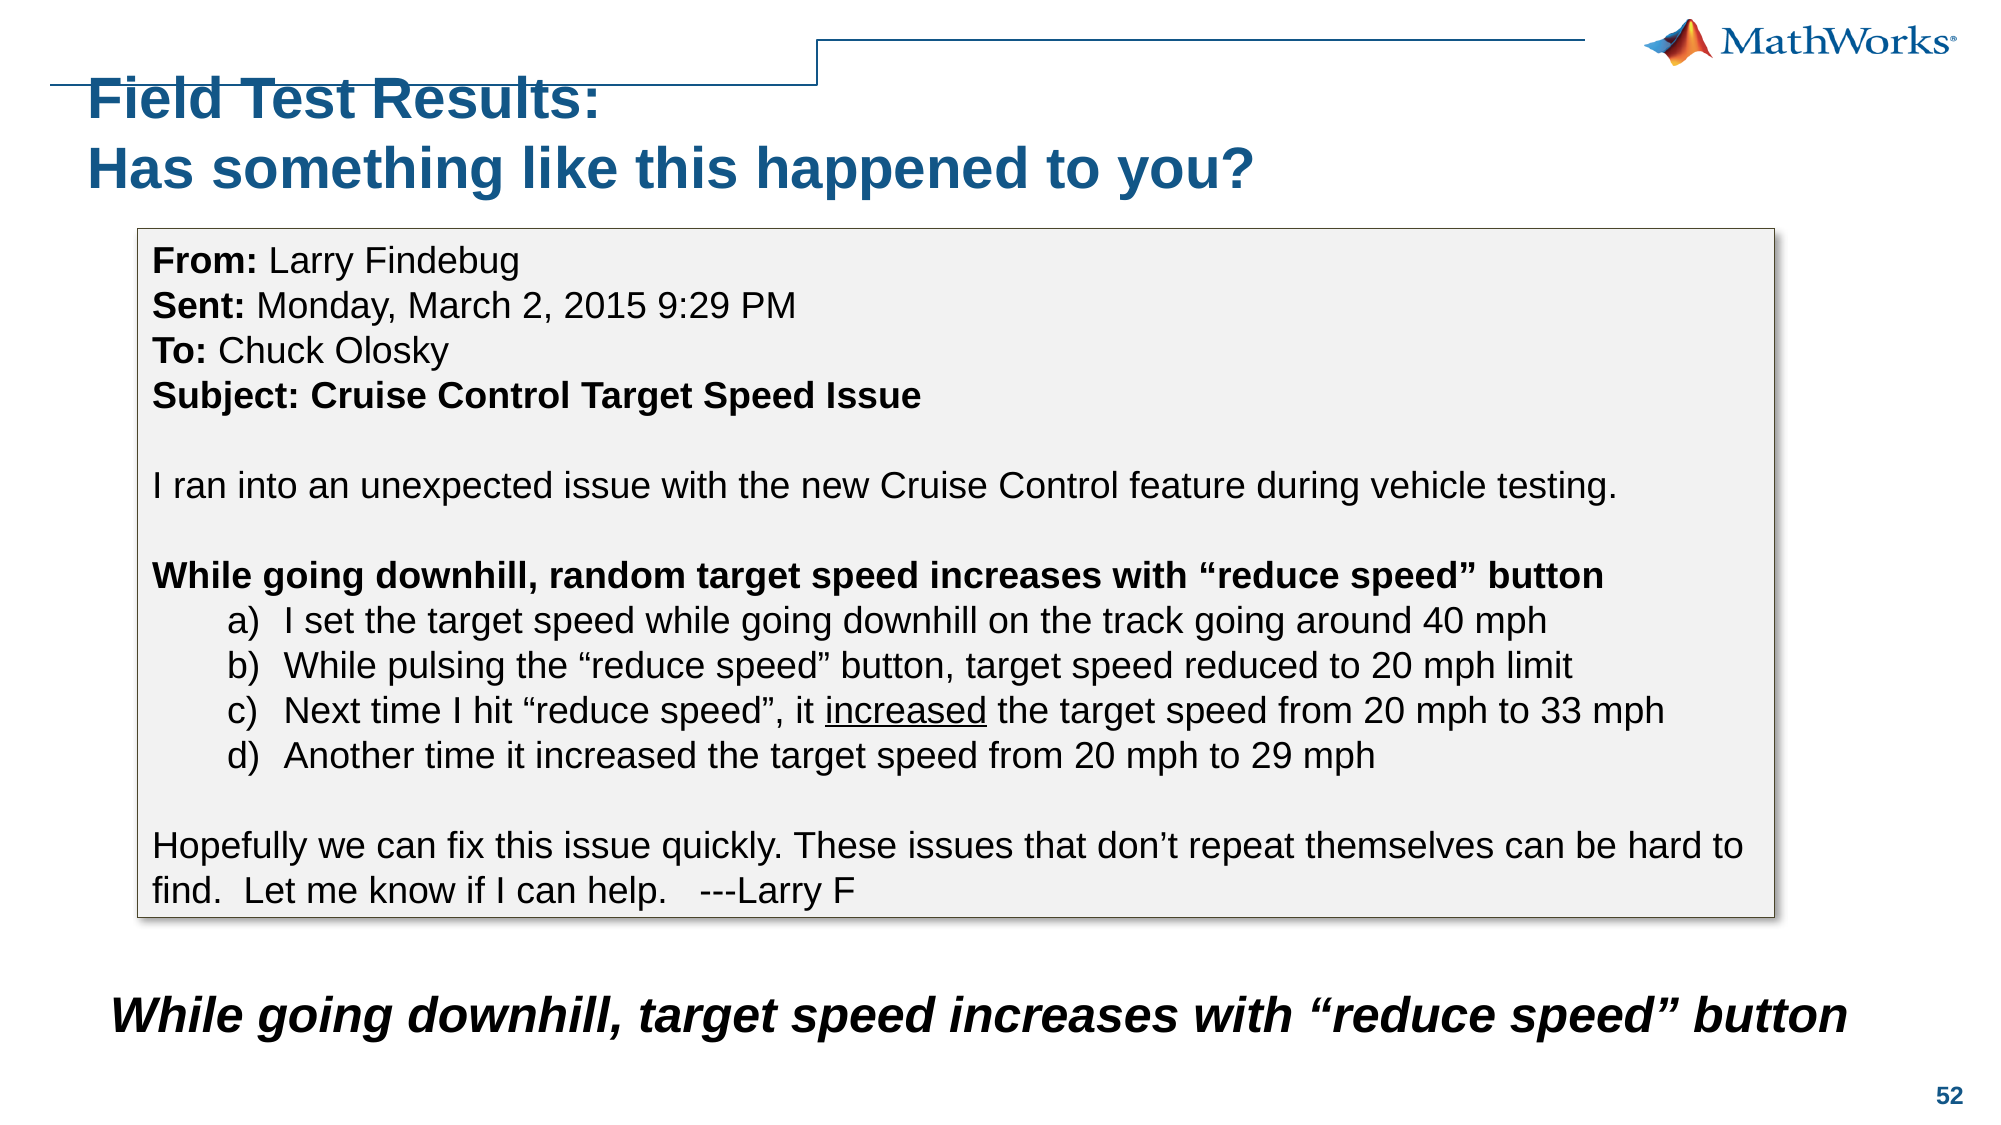

# Field Test Results: Has something like this happened to you?
From: Larry Findebug
Sent: Monday, March 2, 2015 9:29 PM
To: Chuck Olosky
Subject: Cruise Control Target Speed Issue

I ran into an unexpected issue with the new Cruise Control feature during vehicle testing.

While going downhill, random target speed increases with “reduce speed” button
I set the target speed while going downhill on the track going around 40 mph
While pulsing the “reduce speed” button, target speed reduced to 20 mph limit
Next time I hit “reduce speed”, it increased the target speed from 20 mph to 33 mph
Another time it increased the target speed from 20 mph to 29 mph

Hopefully we can fix this issue quickly. These issues that don’t repeat themselves can be hard to find.  Let me know if I can help.   ---Larry F
While going downhill, target speed increases with “reduce speed” button